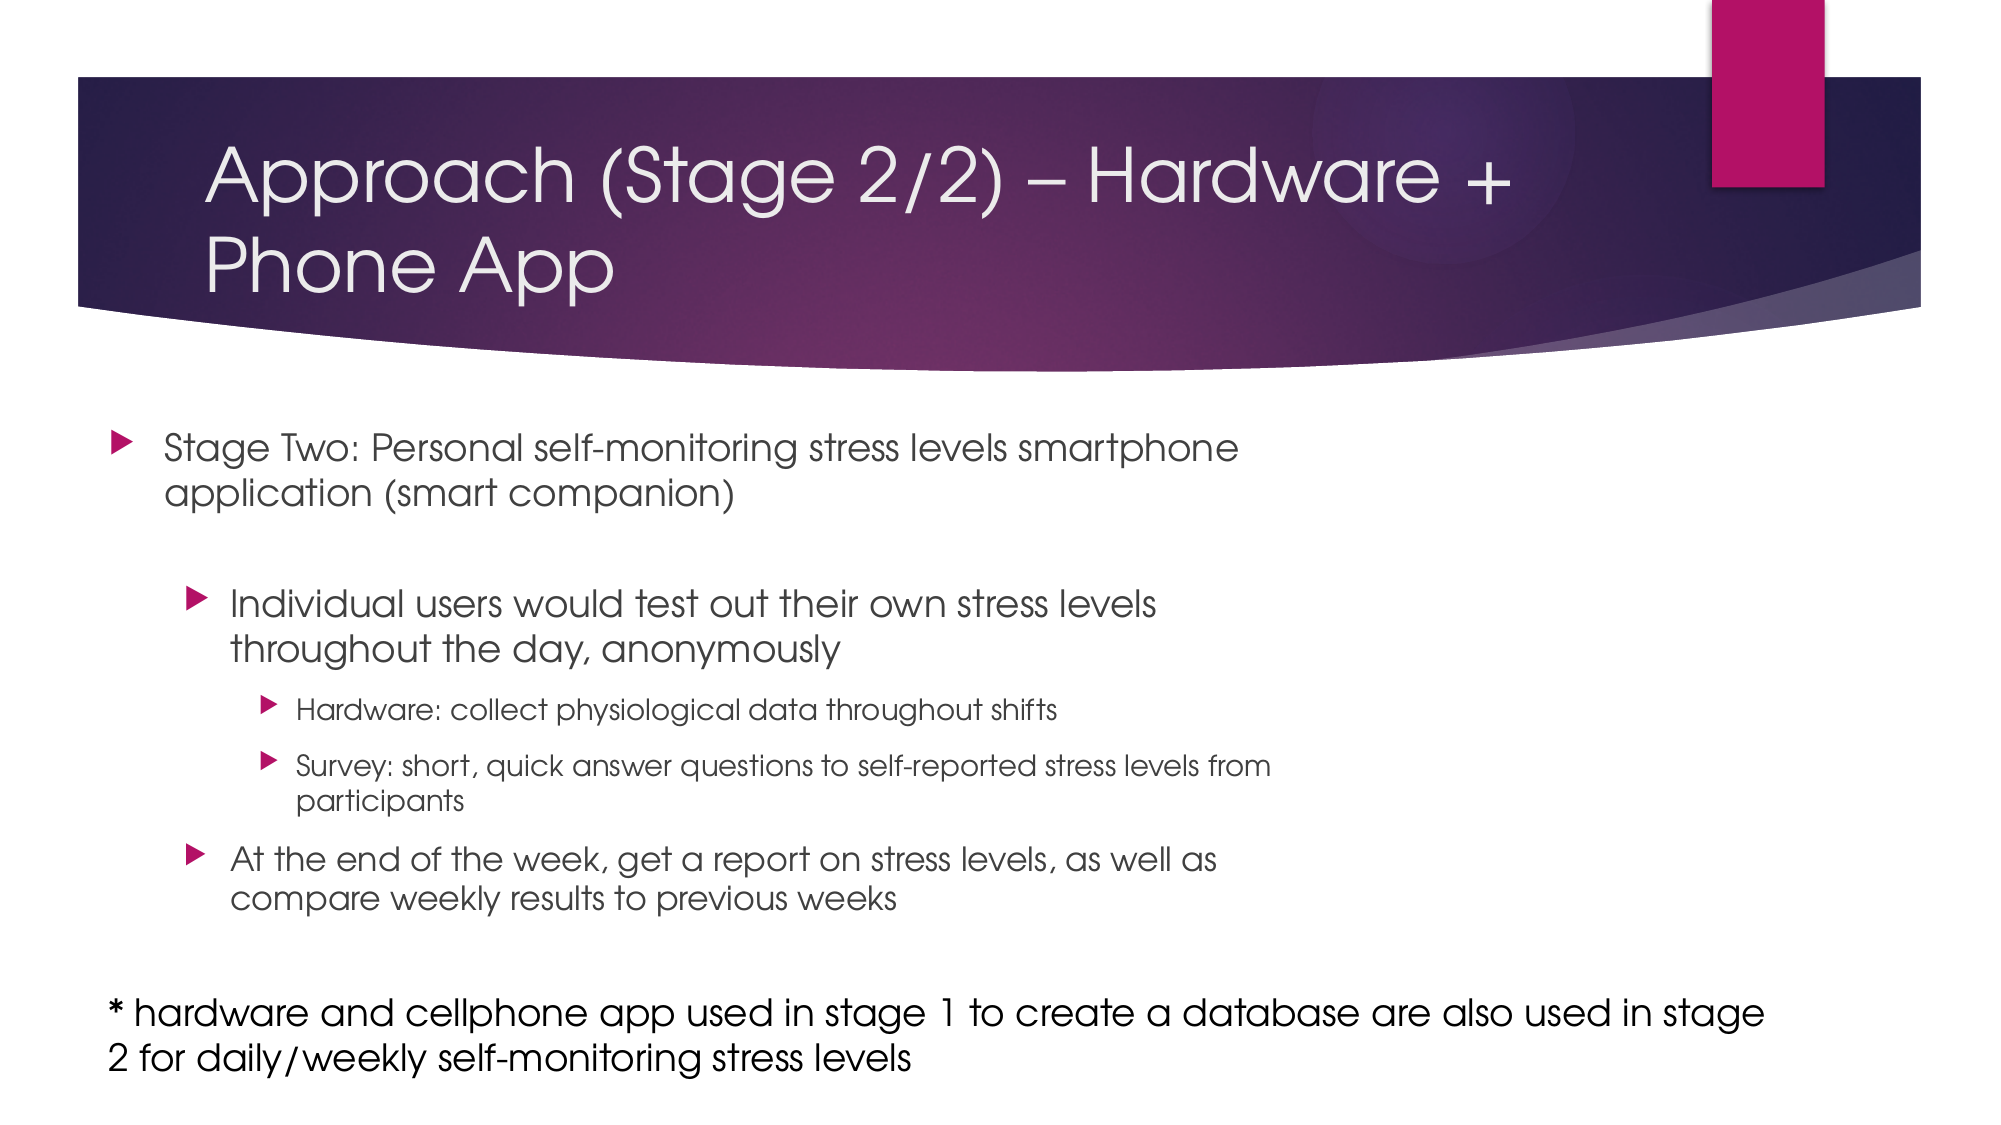

# Approach (Stage 2/2) – Hardware + Phone App
Stage Two: Personal self-monitoring stress levels smartphone application (smart companion)
Individual users would test out their own stress levels throughout the day, anonymously
Hardware: collect physiological data throughout shifts
Survey: short, quick answer questions to self-reported stress levels from participants
At the end of the week, get a report on stress levels, as well as compare weekly results to previous weeks
* hardware and cellphone app used in stage 1 to create a database are also used in stage 2 for daily/weekly self-monitoring stress levels